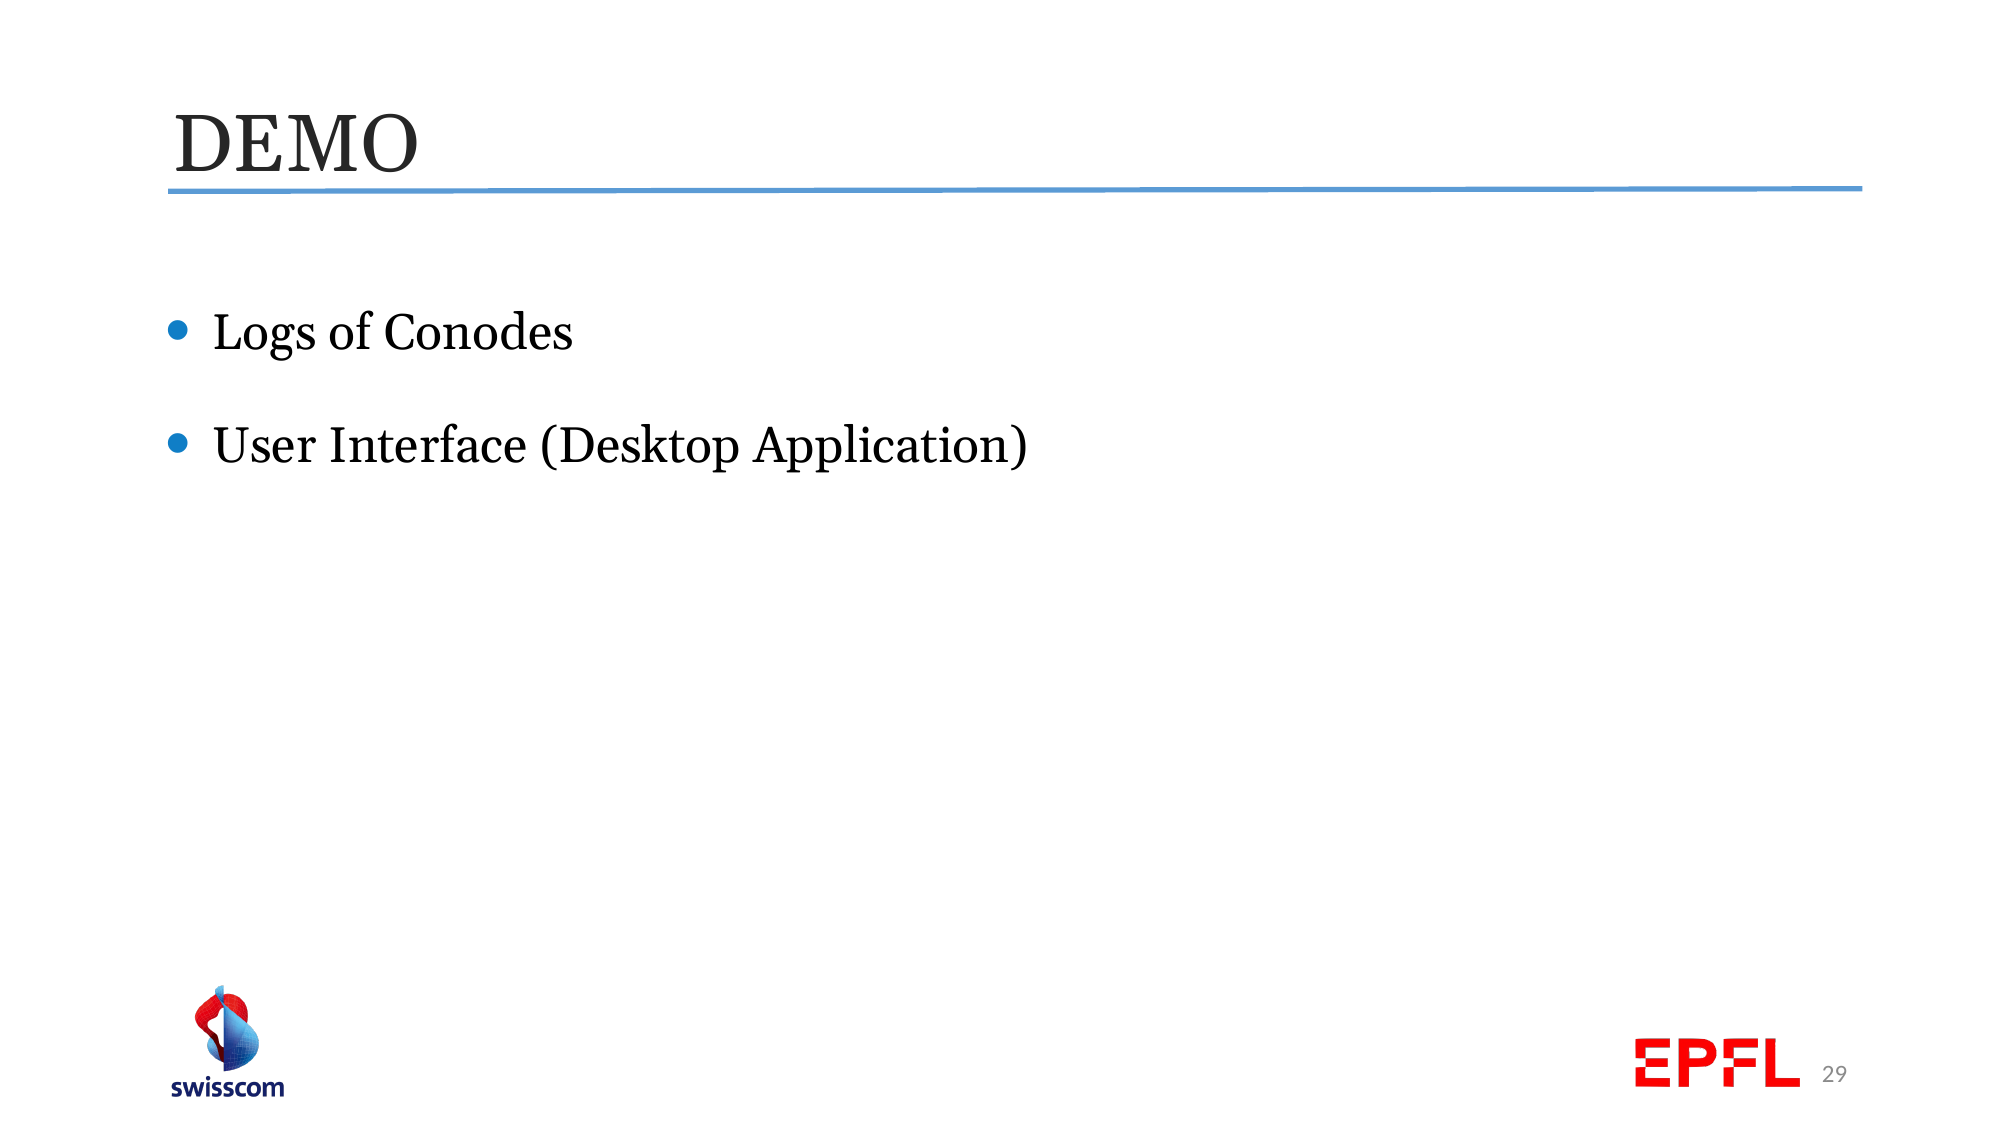

DEMO
Logs of Conodes
User Interface (Desktop Application)
29